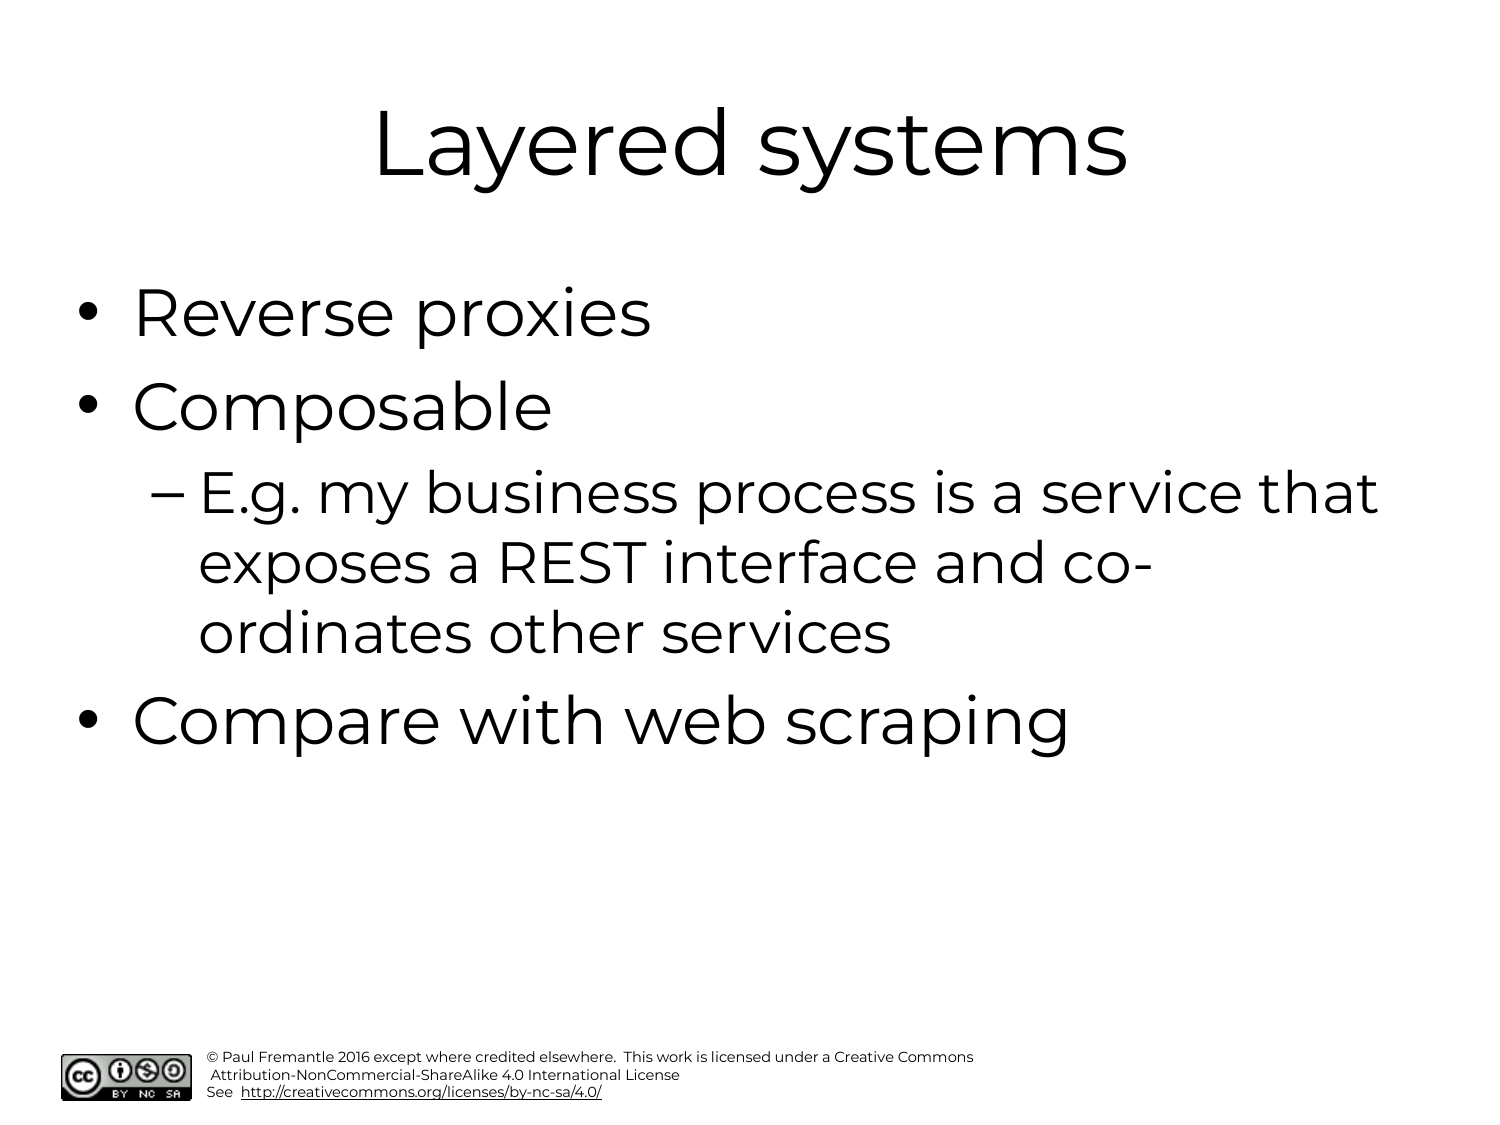

# Layered systems
Reverse proxies
Composable
E.g. my business process is a service that exposes a REST interface and co-ordinates other services
Compare with web scraping